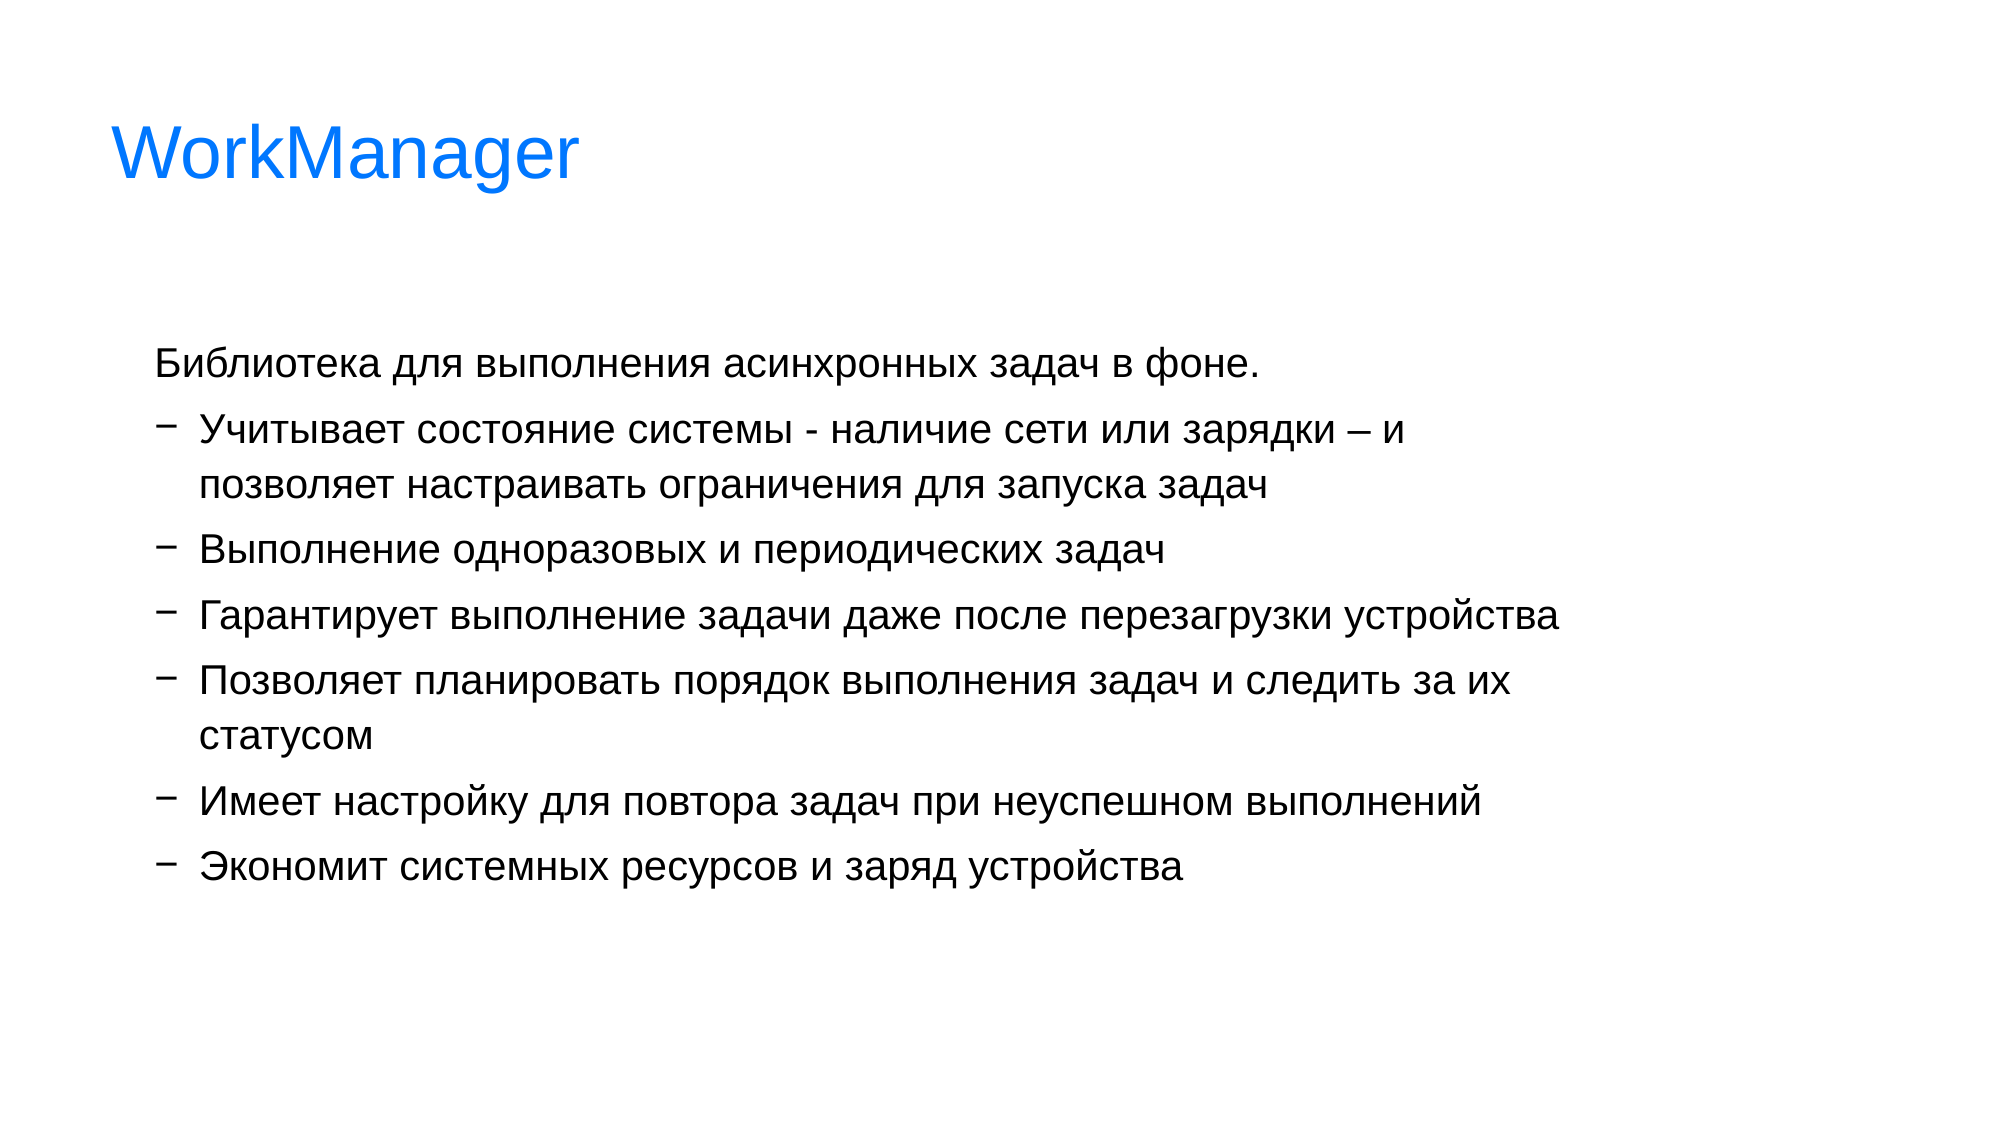

# WorkManager
Библиотека для выполнения асинхронных задач в фоне.
Учитывает состояние системы - наличие сети или зарядки – и позволяет настраивать ограничения для запуска задач
Выполнение одноразовых и периодических задач
Гарантирует выполнение задачи даже после перезагрузки устройства
Позволяет планировать порядок выполнения задач и следить за их статусом
Имеет настройку для повтора задач при неуспешном выполнений
Экономит системных ресурсов и заряд устройства